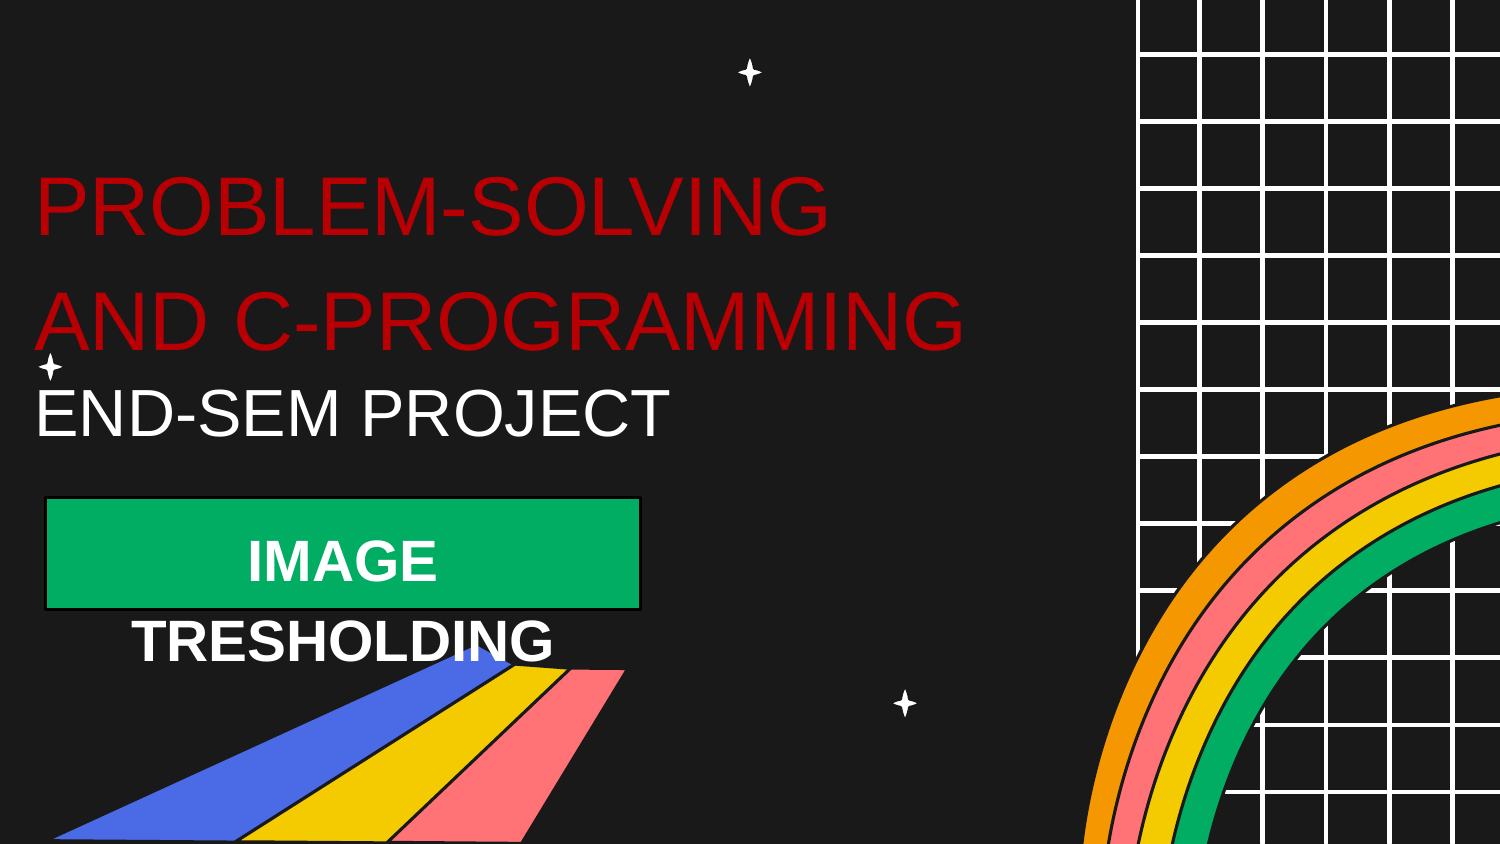

# PROBLEM-SOLVING AND C-PROGRAMMING​ END-SEM PROJECT

IMAGE TRESHOLDING